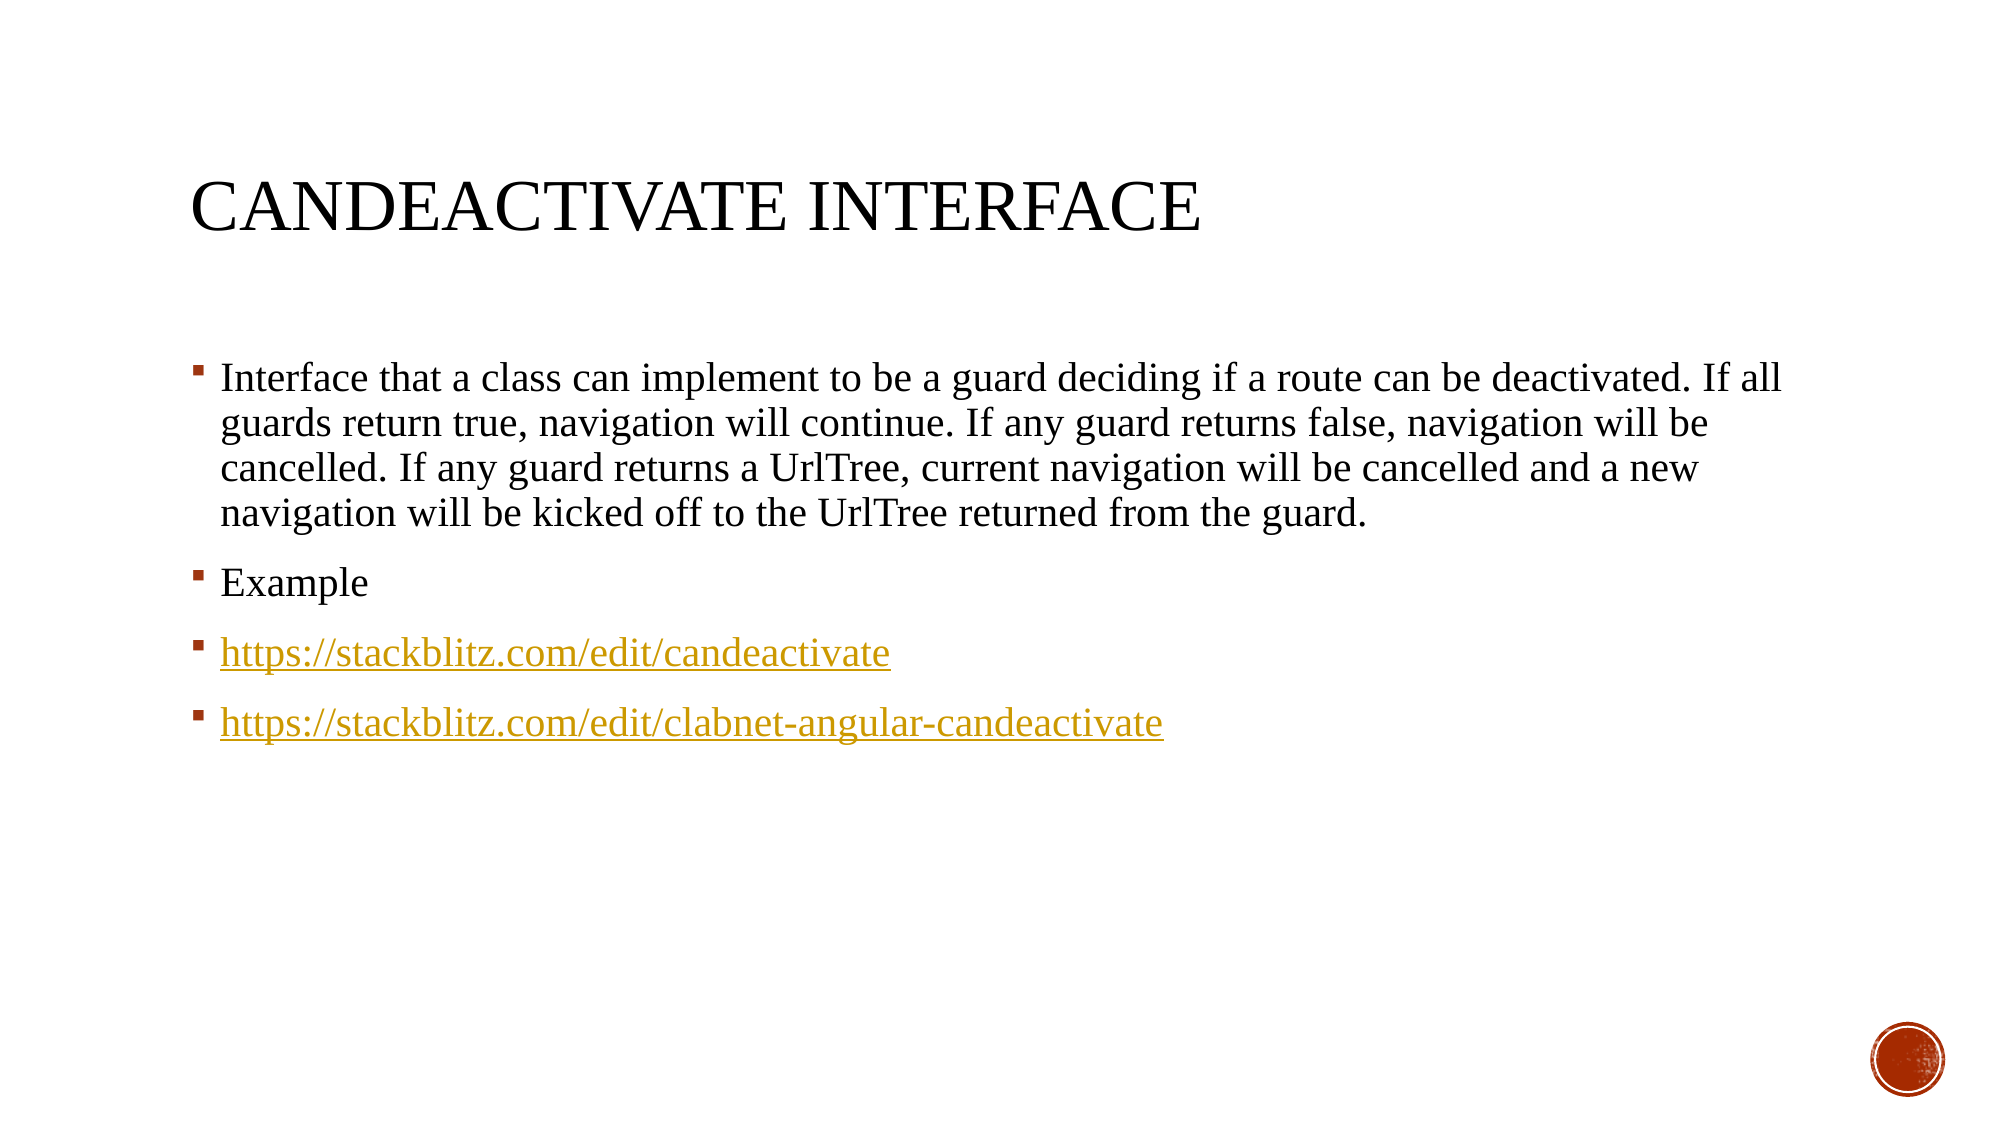

# CanDeactivate Interface
Interface that a class can implement to be a guard deciding if a route can be deactivated. If all guards return true, navigation will continue. If any guard returns false, navigation will be cancelled. If any guard returns a UrlTree, current navigation will be cancelled and a new navigation will be kicked off to the UrlTree returned from the guard.
Example
https://stackblitz.com/edit/candeactivate
https://stackblitz.com/edit/clabnet-angular-candeactivate